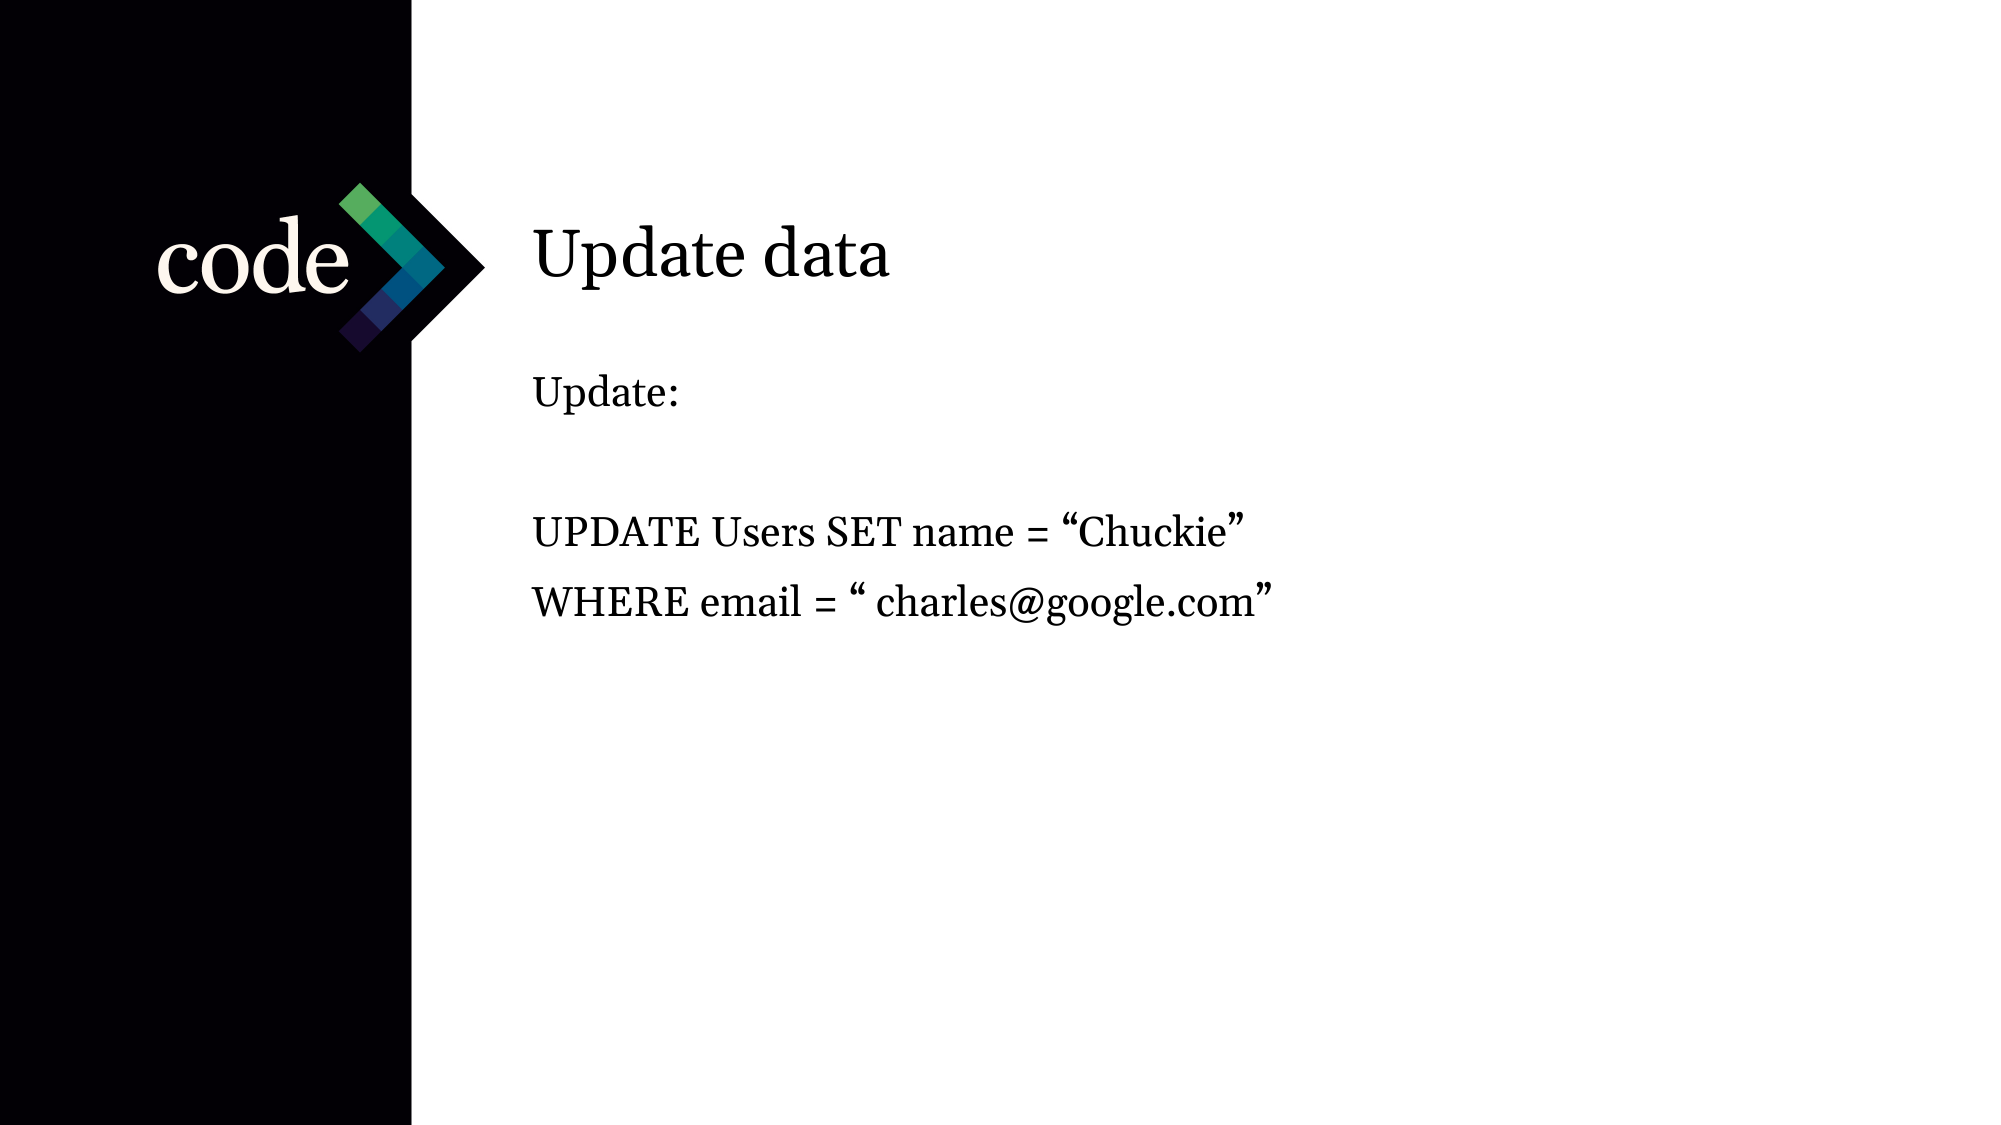

Update data
Update:

UPDATE Users SET name = “Chuckie”
WHERE email = “ charles@google.com”